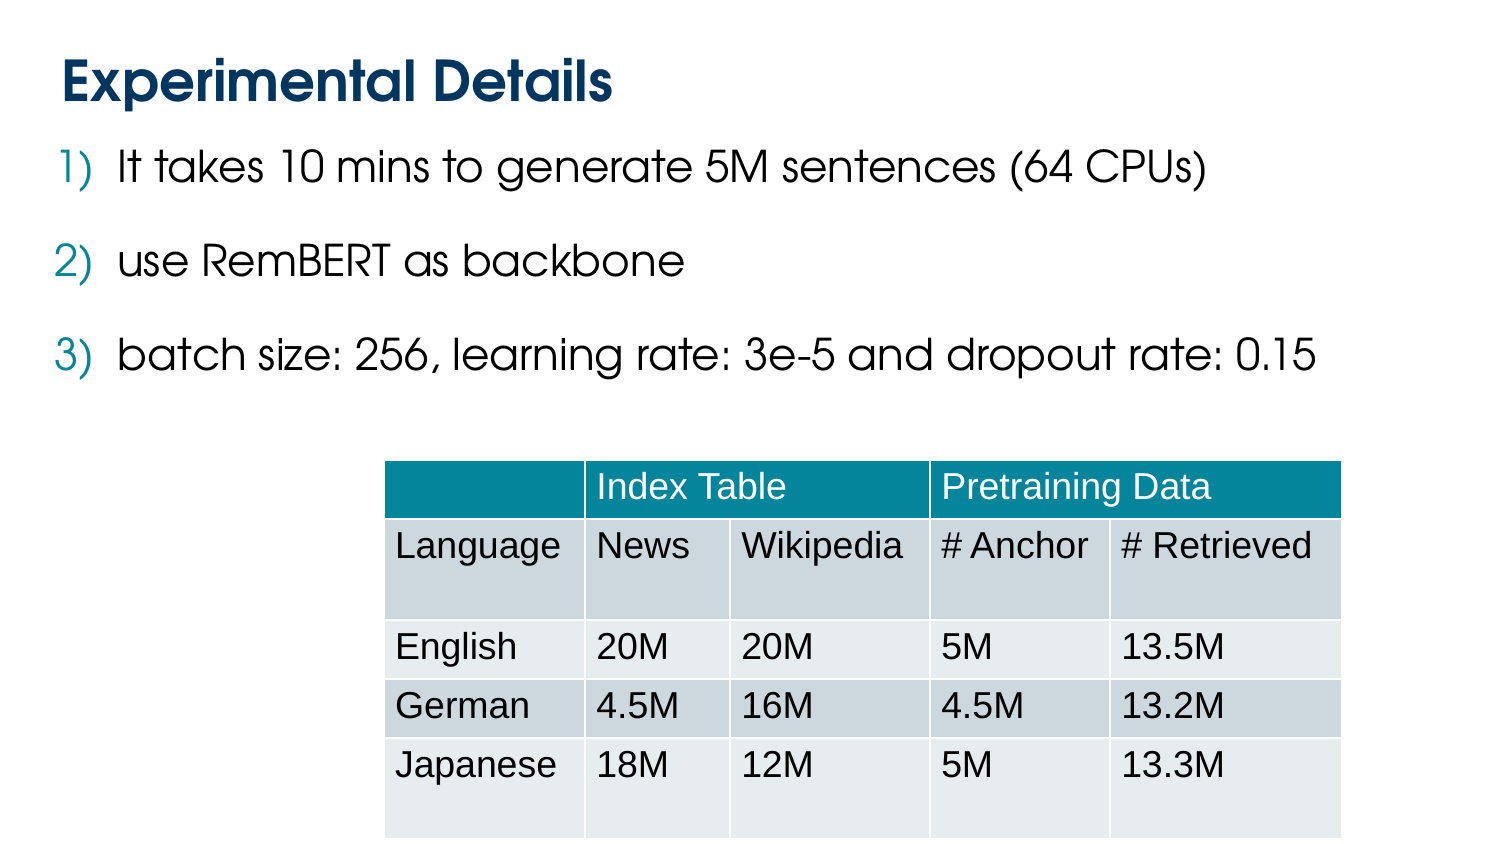

# Experimental Details
It takes 10 mins to generate 5M sentences (64 CPUs)

use RemBERT as backbone

batch size: 256, learning rate: 3e-5 and dropout rate: 0.15

|  | Index Table |  | Pretraining Data |  |
| --- | --- | --- | --- | --- |
| Language | News | Wikipedia | # Anchor | # Retrieved |
| English | 20M | 20M | 5M | 13.5M |
| German | 4.5M | 16M | 4.5M | 13.2M |
| Japanese | 18M | 12M | 5M | 13.3M |